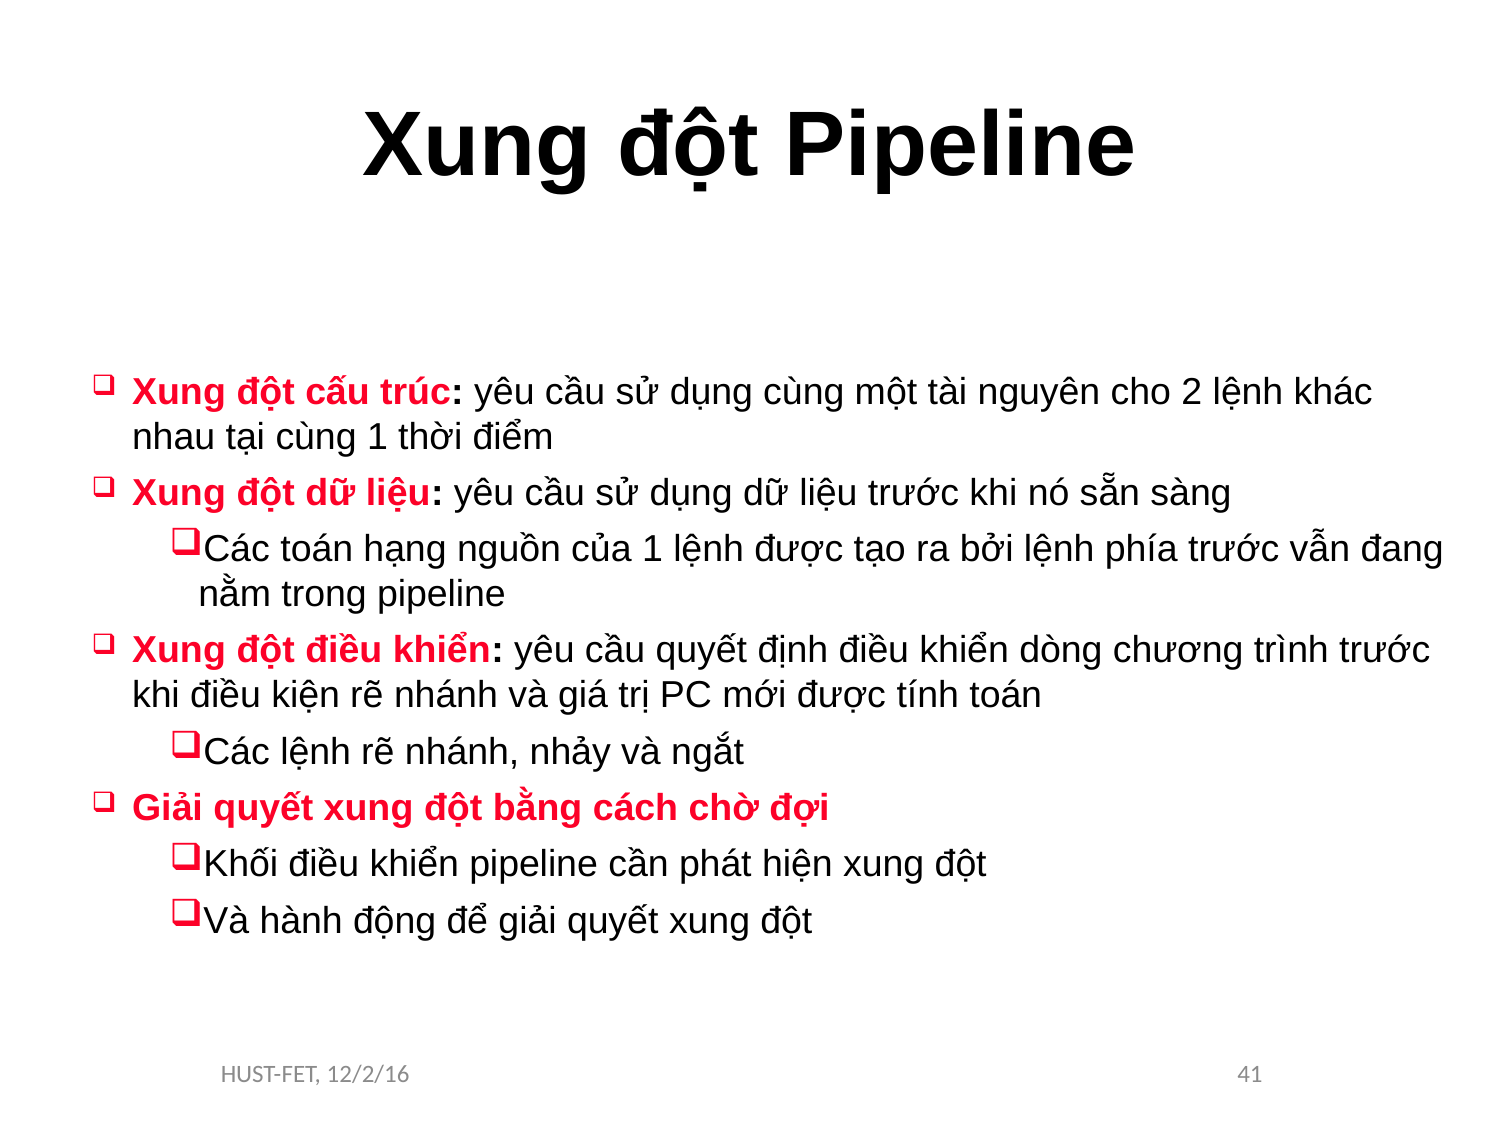

# Xung đột Pipeline
Xung đột cấu trúc: yêu cầu sử dụng cùng một tài nguyên cho 2 lệnh khác nhau tại cùng 1 thời điểm
Xung đột dữ liệu: yêu cầu sử dụng dữ liệu trước khi nó sẵn sàng
Các toán hạng nguồn của 1 lệnh được tạo ra bởi lệnh phía trước vẫn đang nằm trong pipeline
Xung đột điều khiển: yêu cầu quyết định điều khiển dòng chương trình trước khi điều kiện rẽ nhánh và giá trị PC mới được tính toán
Các lệnh rẽ nhánh, nhảy và ngắt
Giải quyết xung đột bằng cách chờ đợi
Khối điều khiển pipeline cần phát hiện xung đột
Và hành động để giải quyết xung đột

HUST-FET, 12/2/16
41